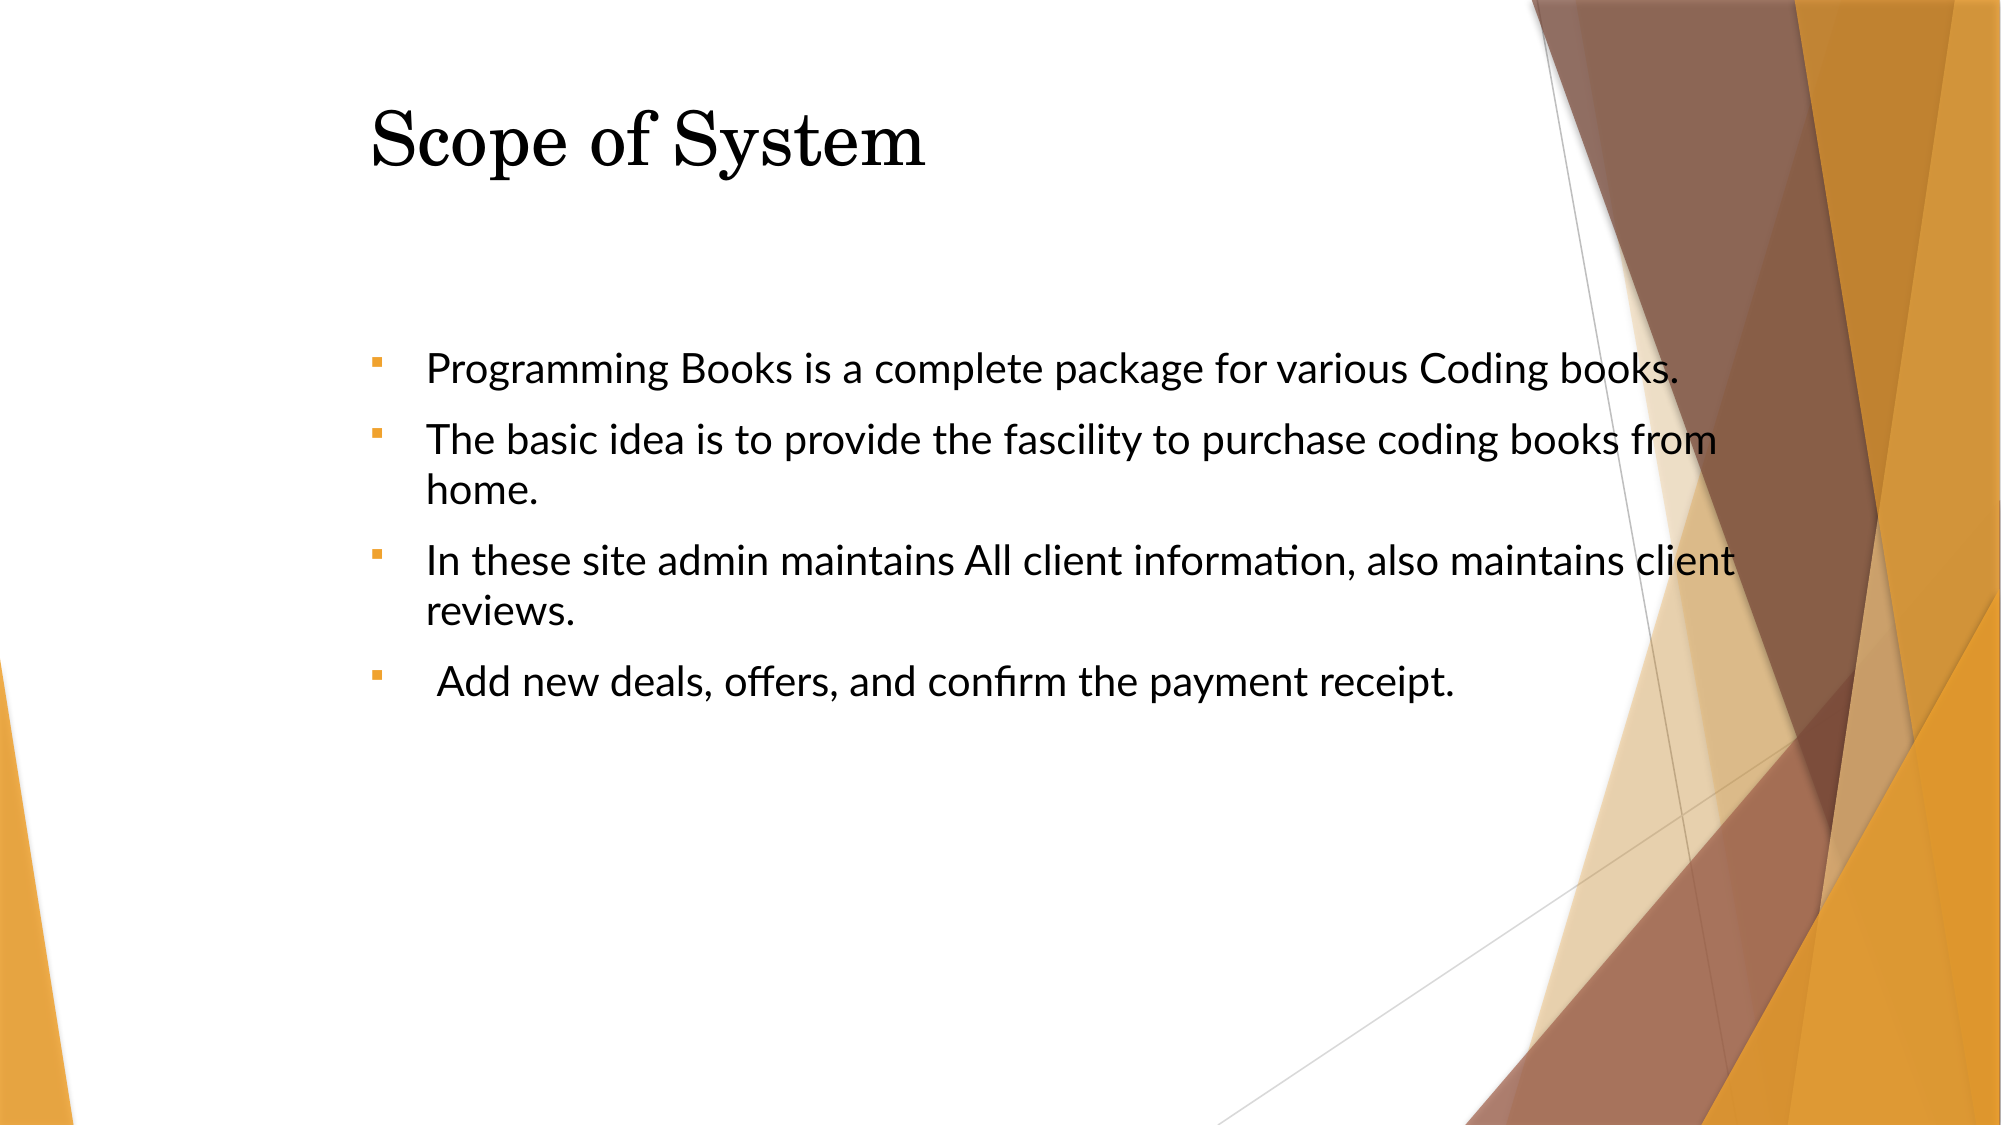

# Scope of System
Programming Books is a complete package for various Coding books.
The basic idea is to provide the fascility to purchase coding books from home.
In these site admin maintains All client information, also maintains client reviews.
 Add new deals, offers, and confirm the payment receipt.